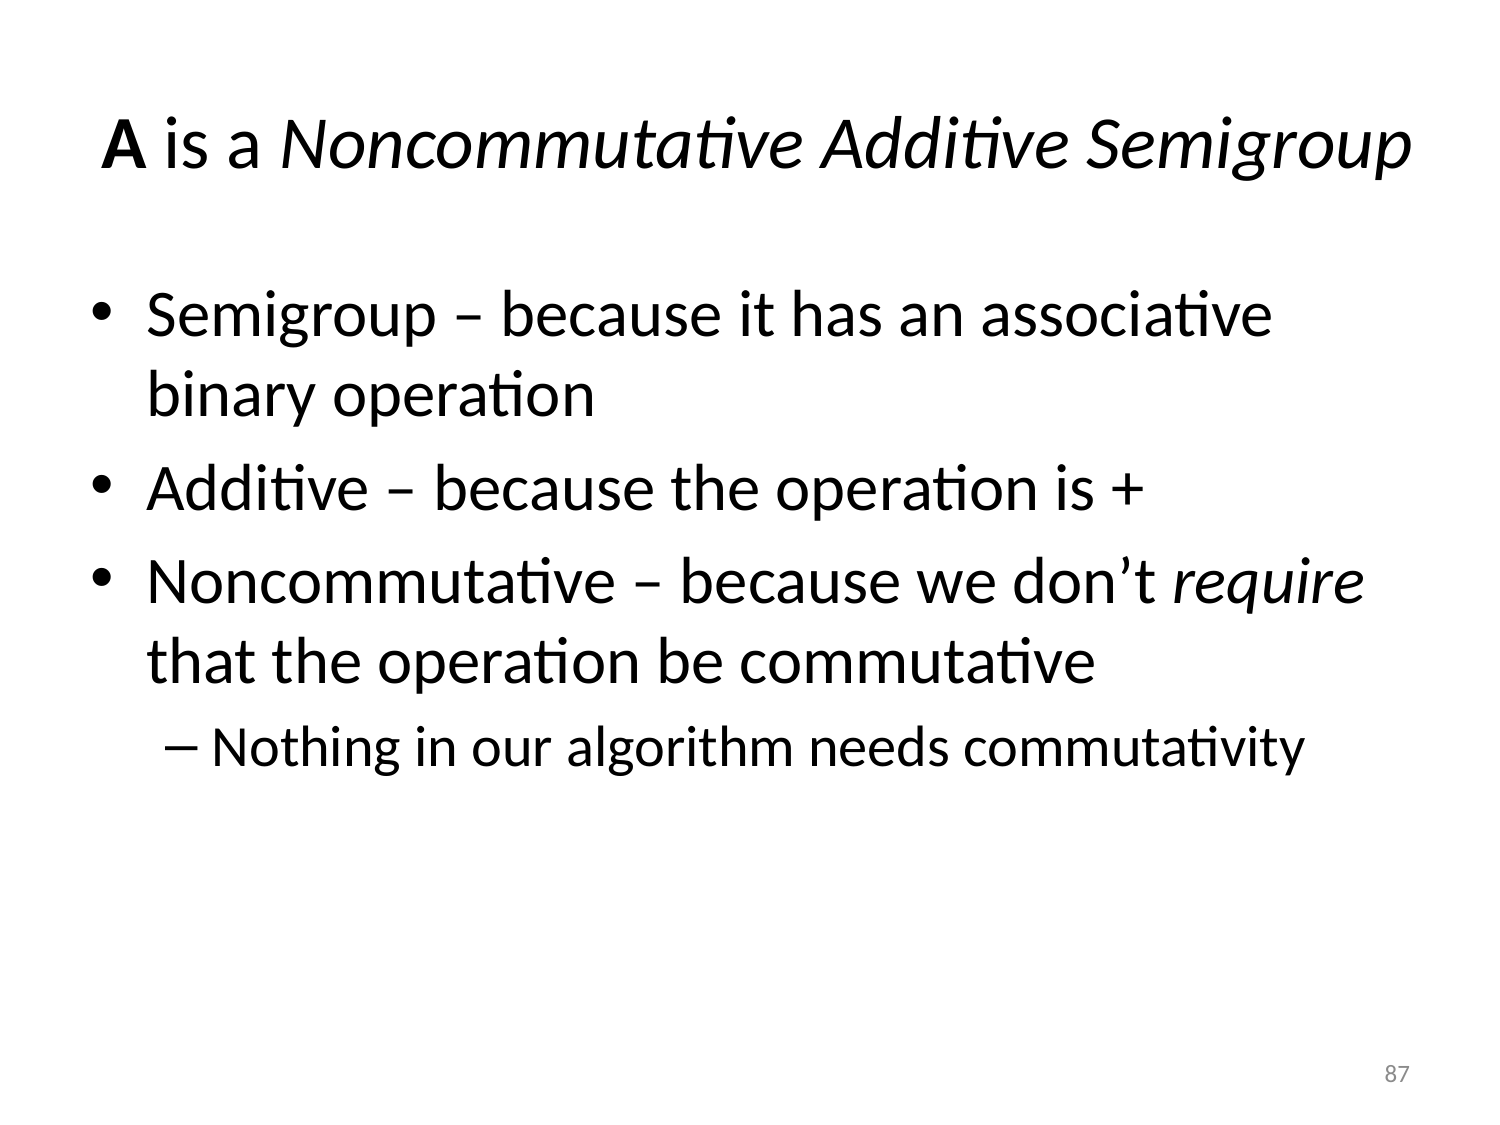

# A is a Noncommutative Additive Semigroup
Semigroup – because it has an associative binary operation
Additive – because the operation is +
Noncommutative – because we don’t require that the operation be commutative
Nothing in our algorithm needs commutativity
87